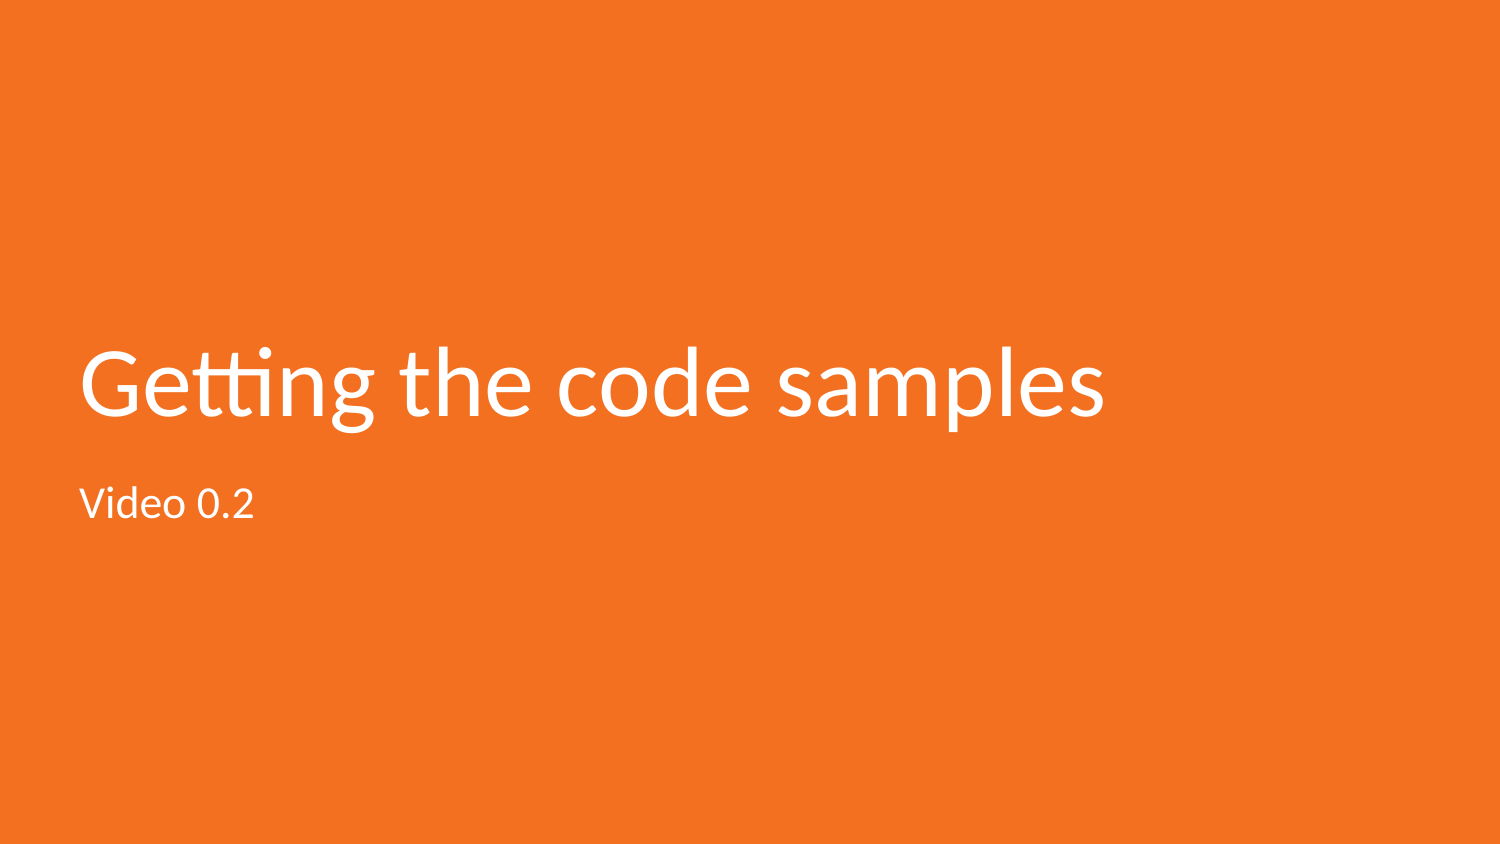

# Getting the code samples
Video 0.2